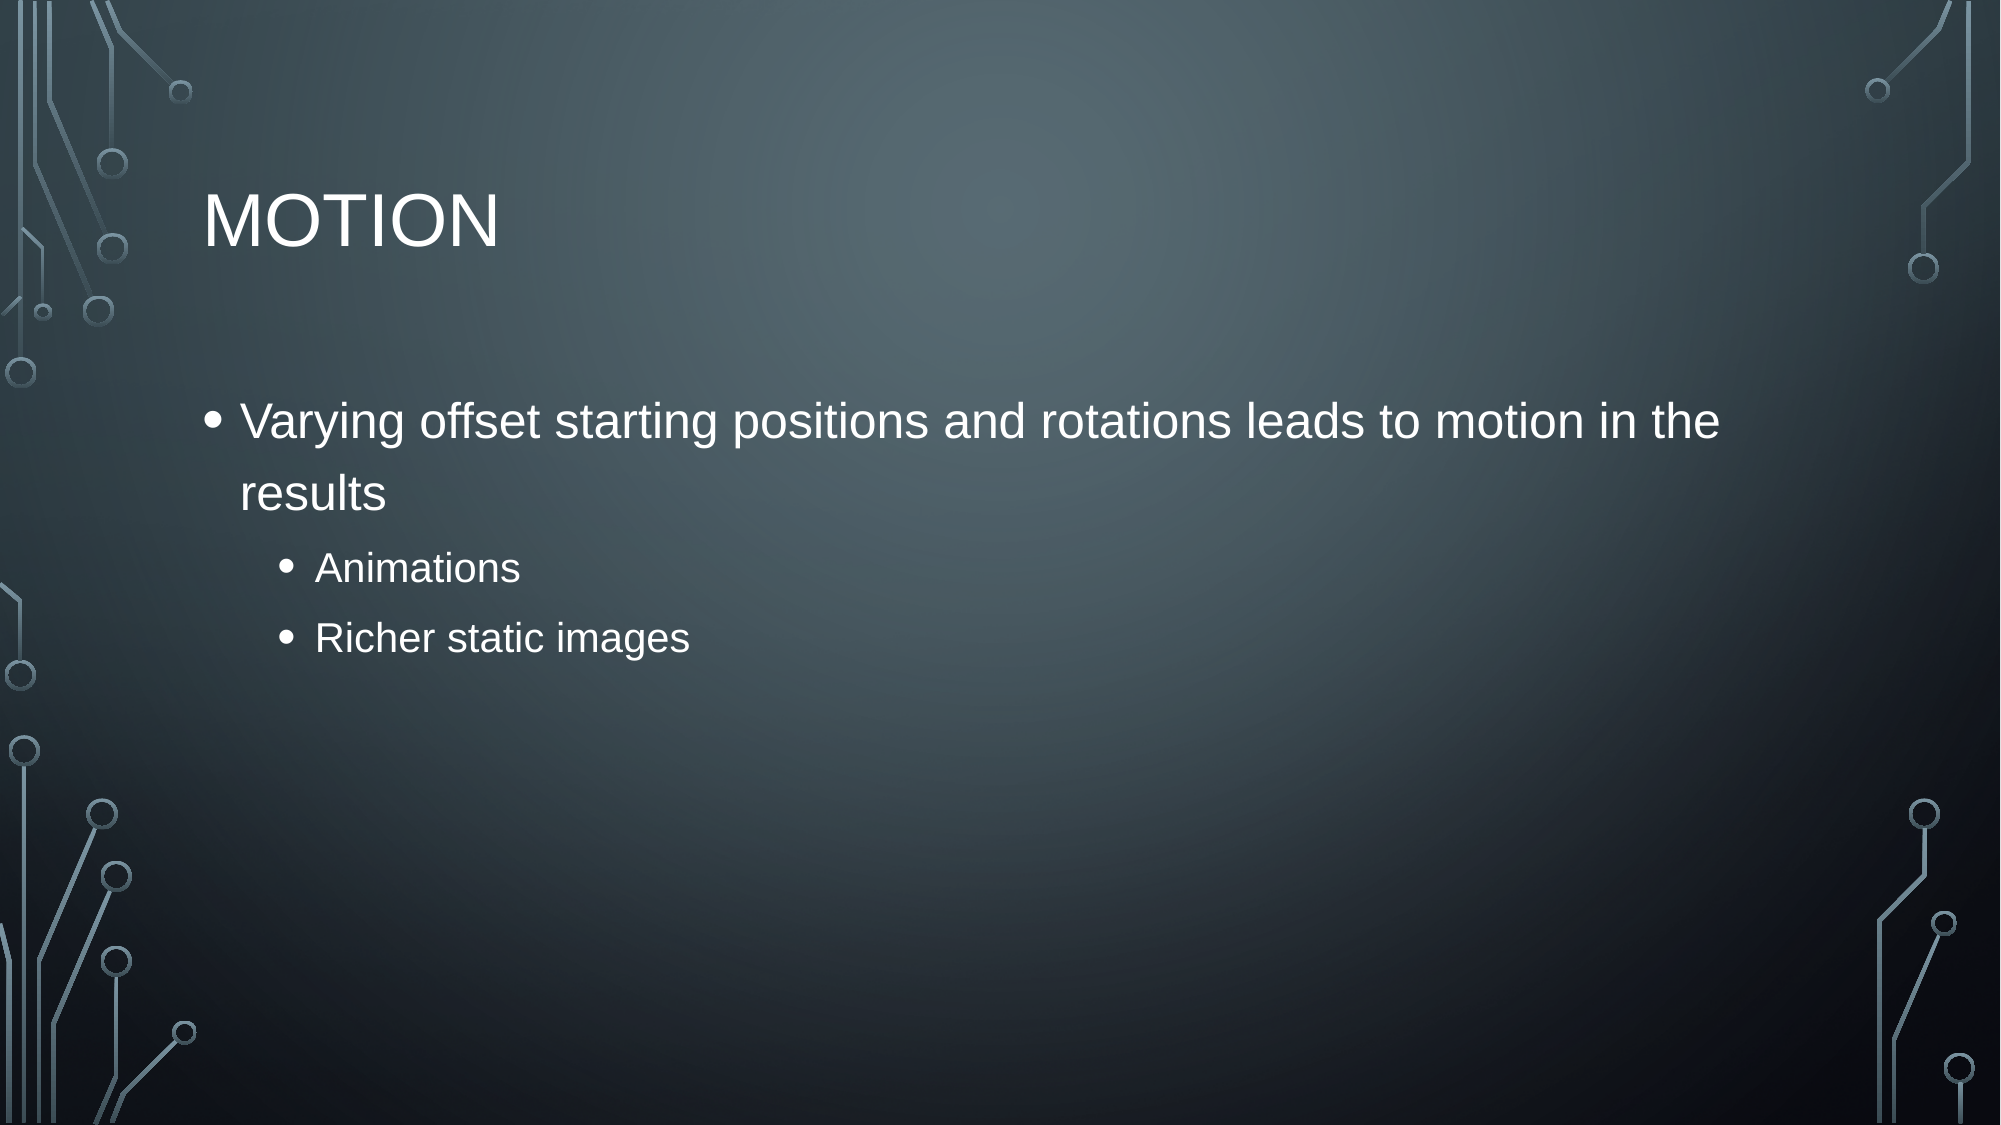

# Motion
Varying offset starting positions and rotations leads to motion in the results
Animations
Richer static images